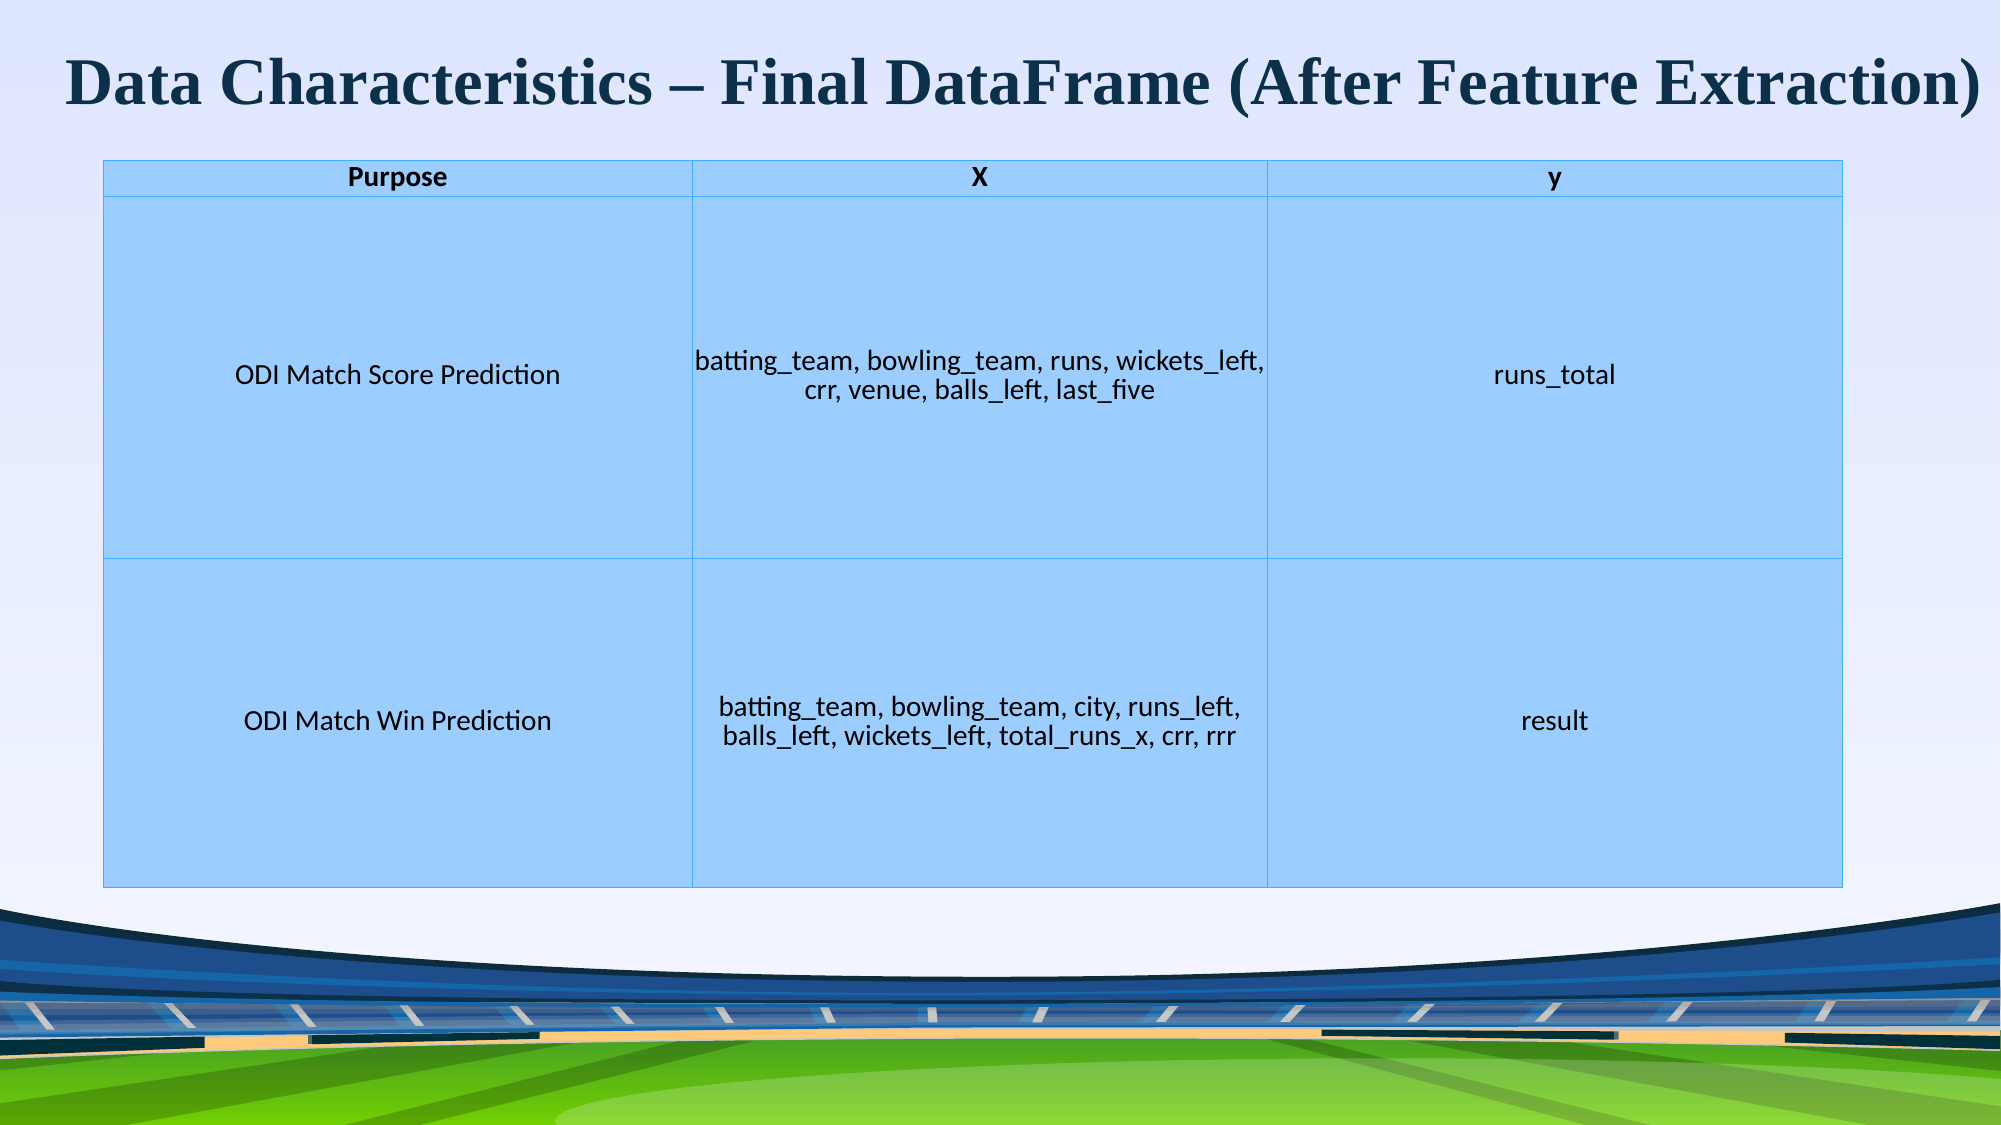

Data Characteristics – Final DataFrame (After Feature Extraction)
| Purpose | X | y |
| --- | --- | --- |
| ODI Match Score Prediction | batting\_team, bowling\_team, runs, wickets\_left, crr, venue, balls\_left, last\_five | runs\_total |
| ODI Match Win Prediction | batting\_team, bowling\_team, city, runs\_left, balls\_left, wickets\_left, total\_runs\_x, crr, rrr | result |